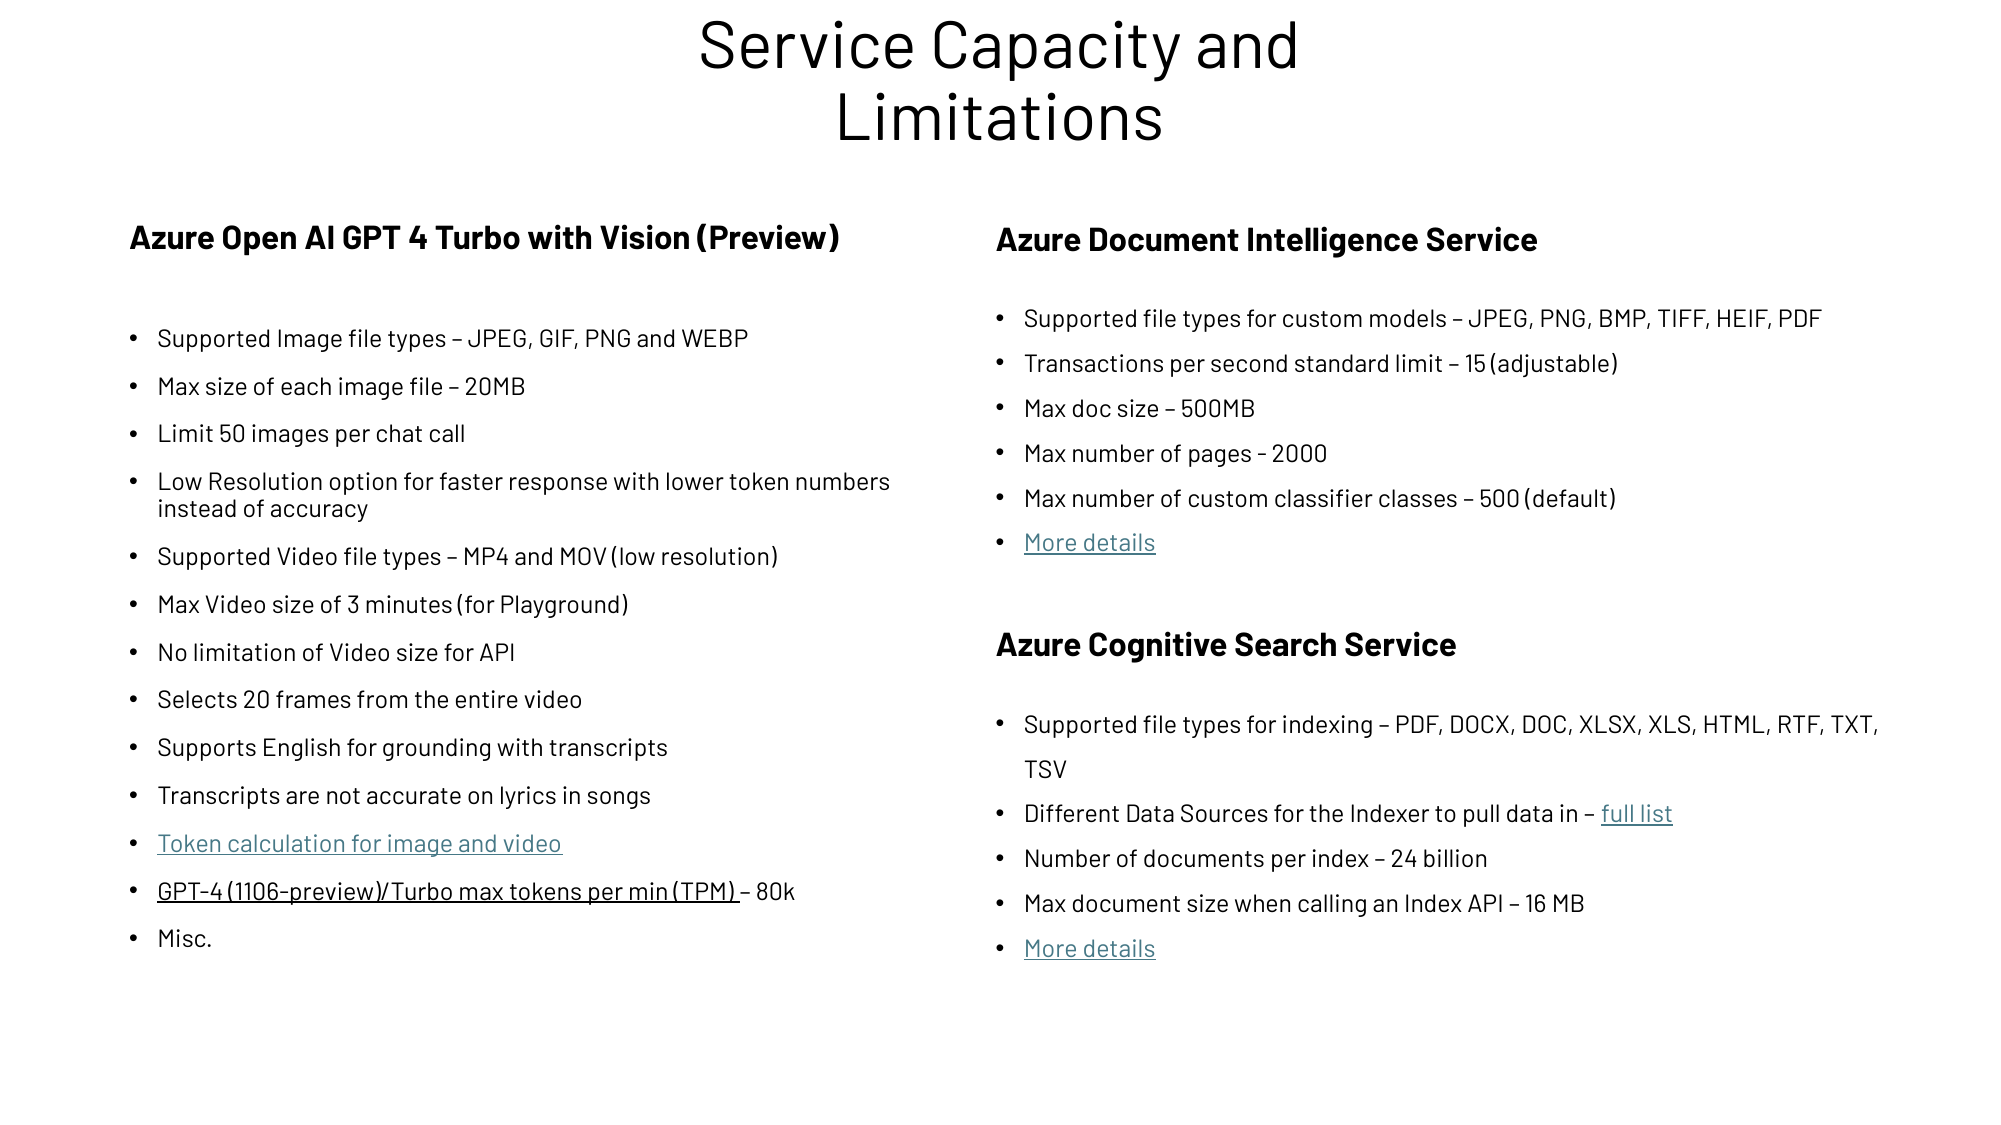

# Service Capacity and Limitations
Azure Document Intelligence Service

Supported file types for custom models – JPEG, PNG, BMP, TIFF, HEIF, PDF
Transactions per second standard limit – 15 (adjustable)
Max doc size – 500MB
Max number of pages - 2000
Max number of custom classifier classes – 500 (default)
More details
Azure Open AI GPT 4 Turbo with Vision (Preview)

Supported Image file types – JPEG, GIF, PNG and WEBP
Max size of each image file – 20MB
Limit 50 images per chat call
Low Resolution option for faster response with lower token numbers instead of accuracy
Supported Video file types – MP4 and MOV (low resolution)
Max Video size of 3 minutes (for Playground)
No limitation of Video size for API
Selects 20 frames from the entire video
Supports English for grounding with transcripts
Transcripts are not accurate on lyrics in songs
Token calculation for image and video
GPT-4 (1106-preview)/Turbo max tokens per min (TPM) – 80k
Misc.
Azure Cognitive Search Service

Supported file types for indexing – PDF, DOCX, DOC, XLSX, XLS, HTML, RTF, TXT, TSV
Different Data Sources for the Indexer to pull data in – full list
Number of documents per index – 24 billion
Max document size when calling an Index API – 16 MB
More details